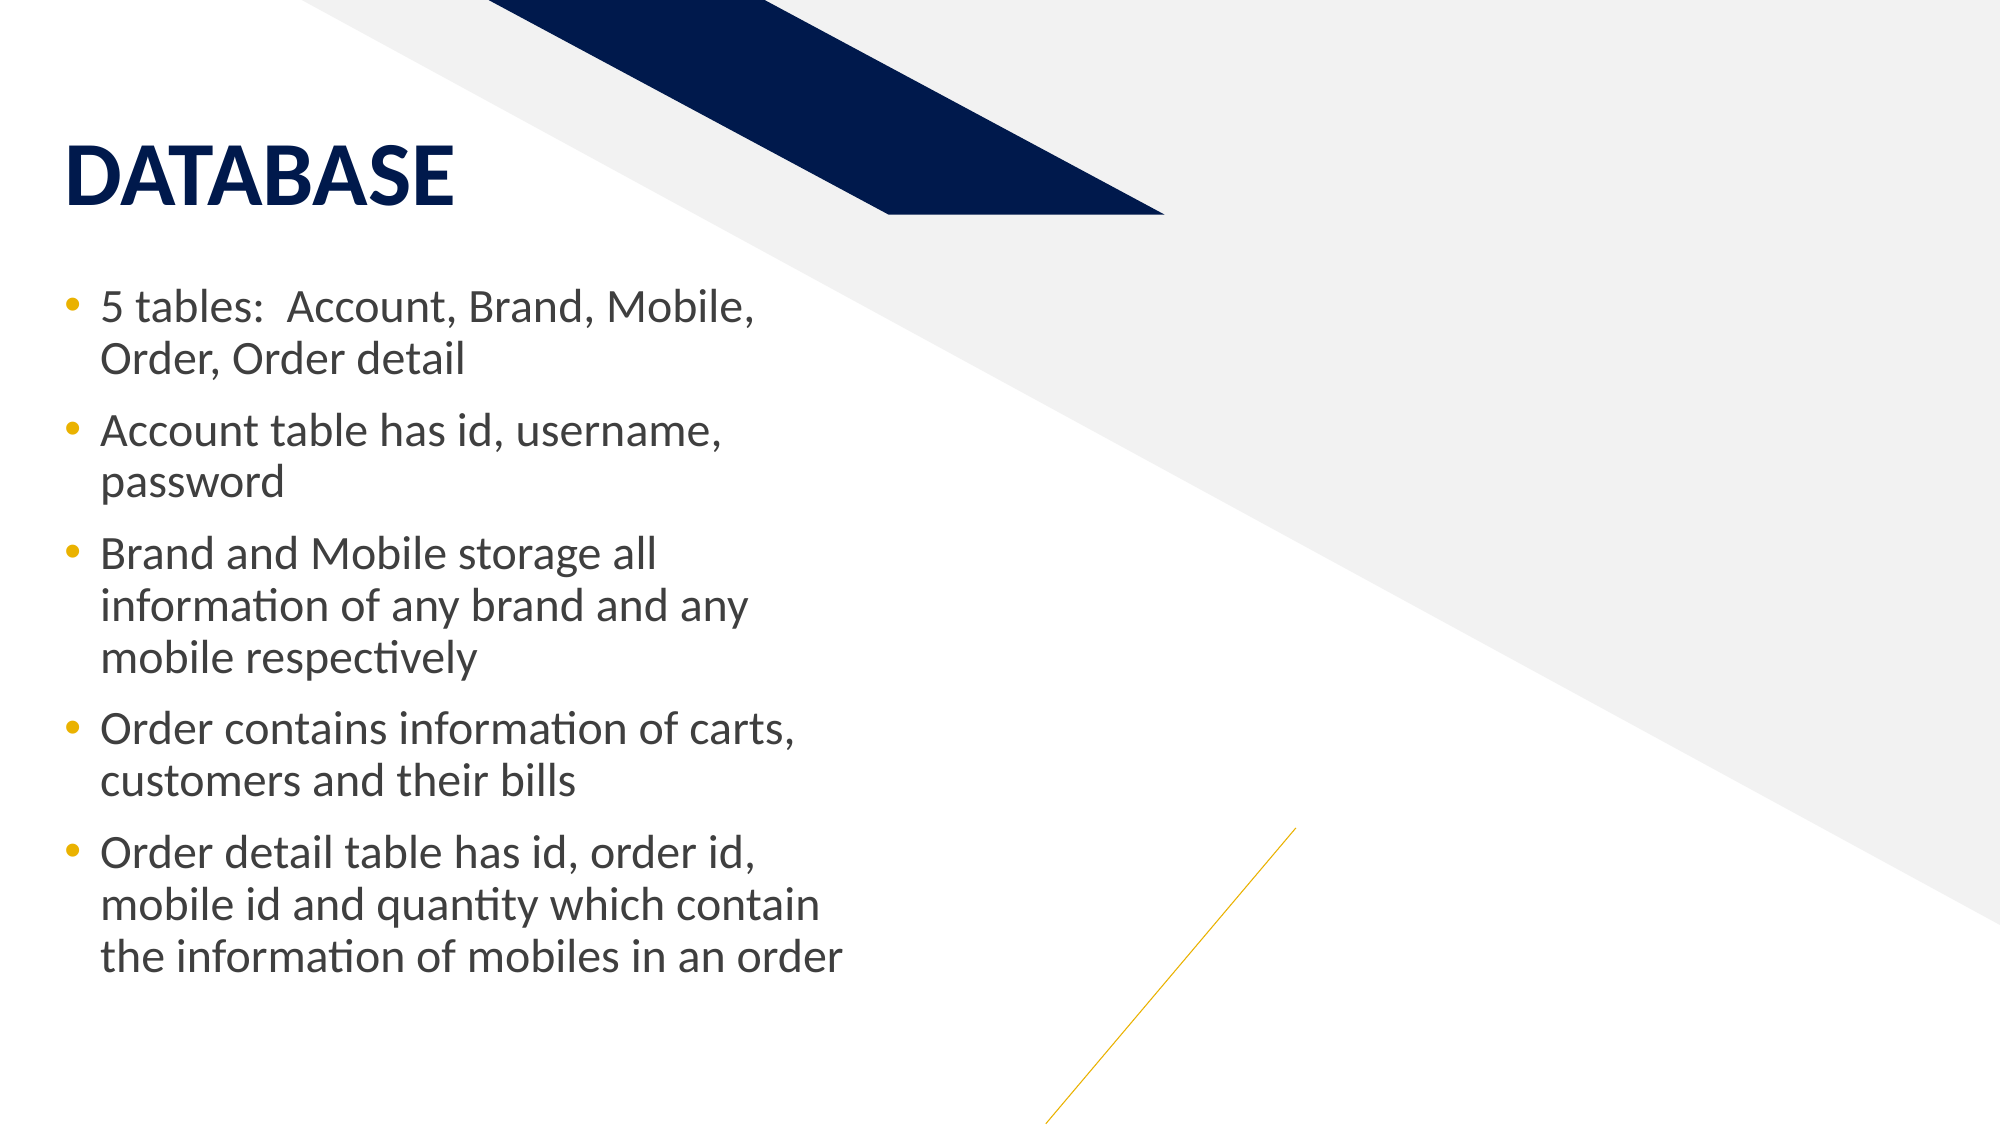

# DATABASE
5 tables:  Account, Brand, Mobile, Order, Order detail
Account table has id, username, password
Brand and Mobile storage all information of any brand and any mobile respectively
Order contains information of carts, customers and their bills
Order detail table has id, order id, mobile id and quantity which contain the information of mobiles in an order